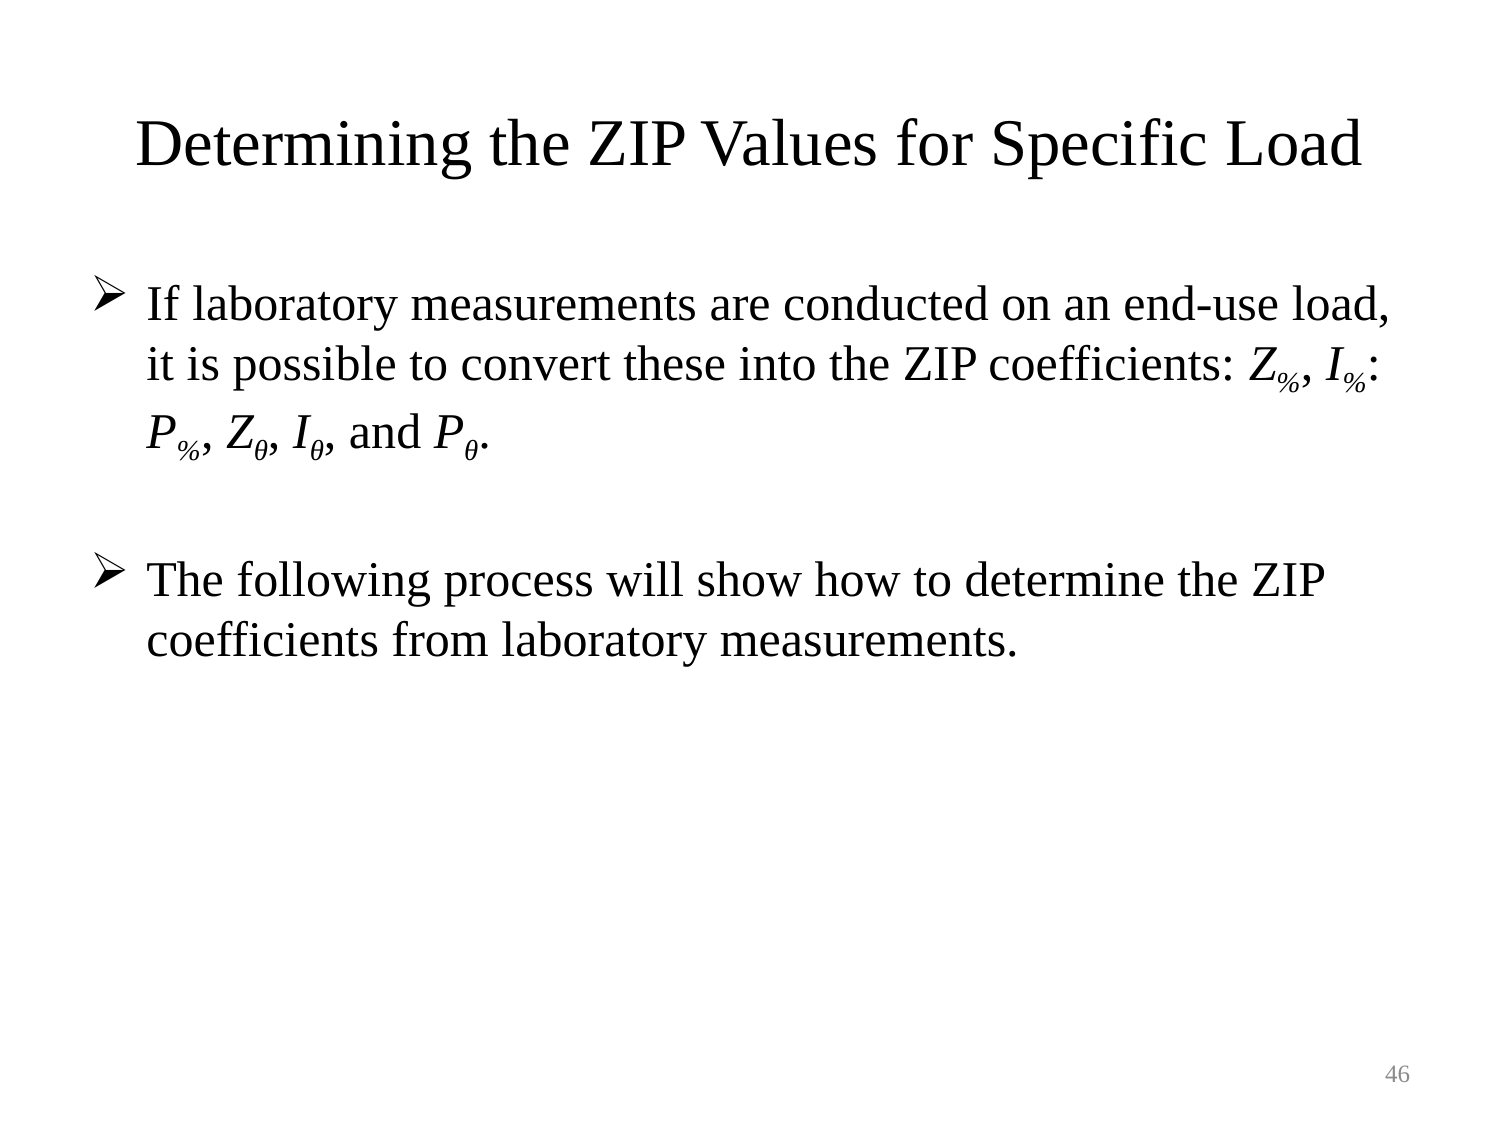

# Determining the ZIP Values for Specific Load
If laboratory measurements are conducted on an end-use load, it is possible to convert these into the ZIP coefficients: Z%, I%: P%, Zθ, Iθ, and Pθ.

The following process will show how to determine the ZIP coefficients from laboratory measurements.
46